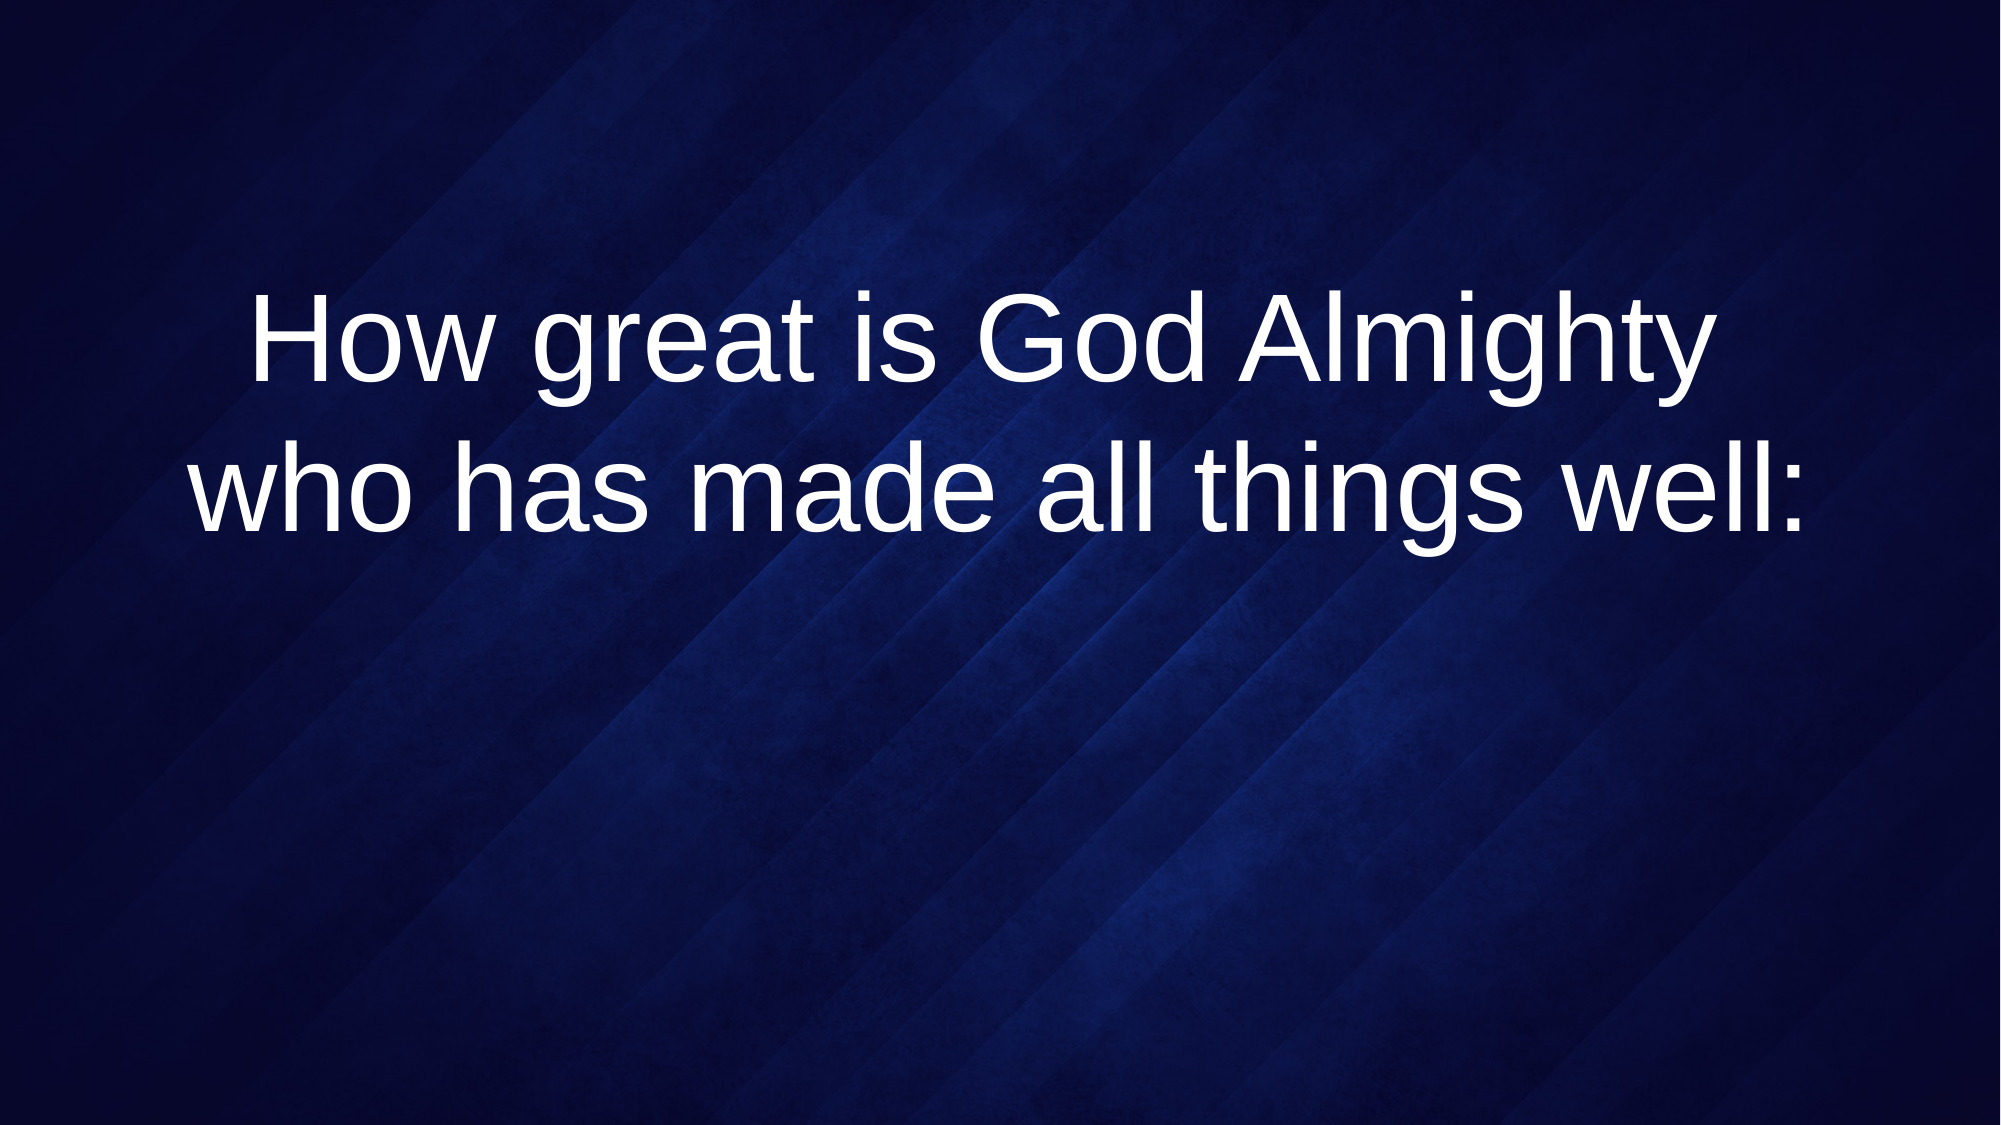

# How great is God Almighty who has made all things well: